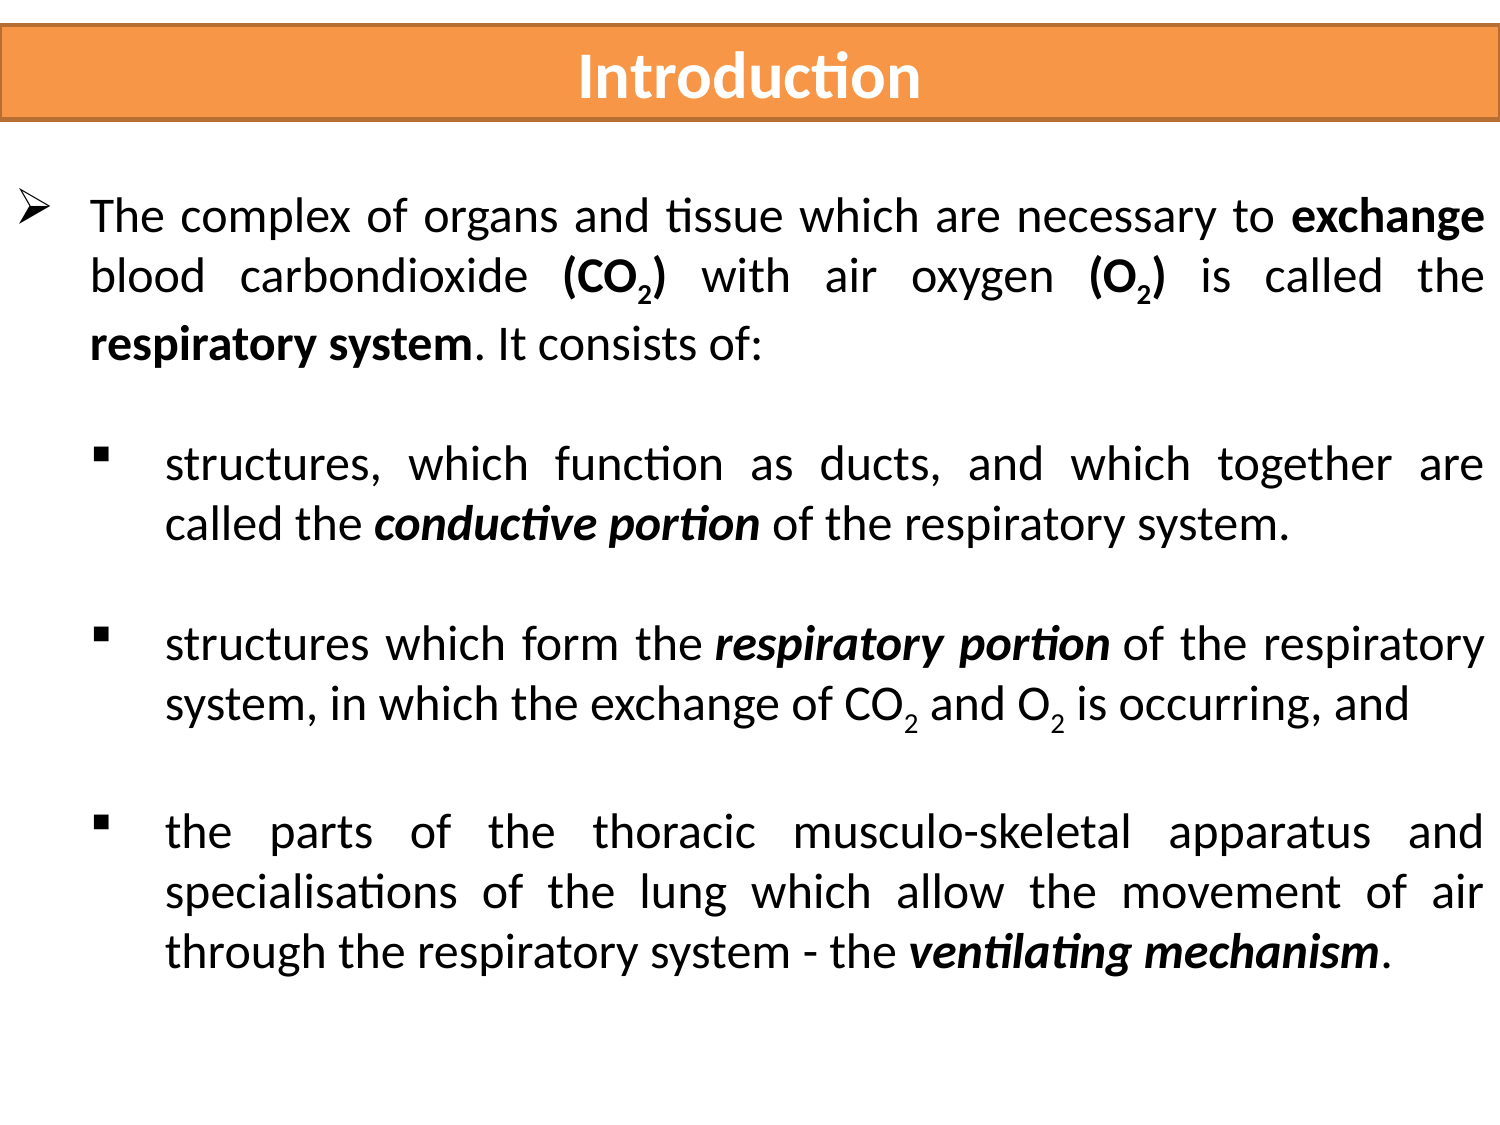

Introduction
The complex of organs and tissue which are necessary to exchange blood carbondioxide (CO2) with air oxygen (O2) is called the respiratory system. It consists of:

structures, which function as ducts, and which together are called the conductive portion of the respiratory system.

structures which form the respiratory portion of the respiratory system, in which the exchange of CO2 and O2 is occurring, and

the parts of the thoracic musculo-skeletal apparatus and specialisations of the lung which allow the movement of air through the respiratory system - the ventilating mechanism.